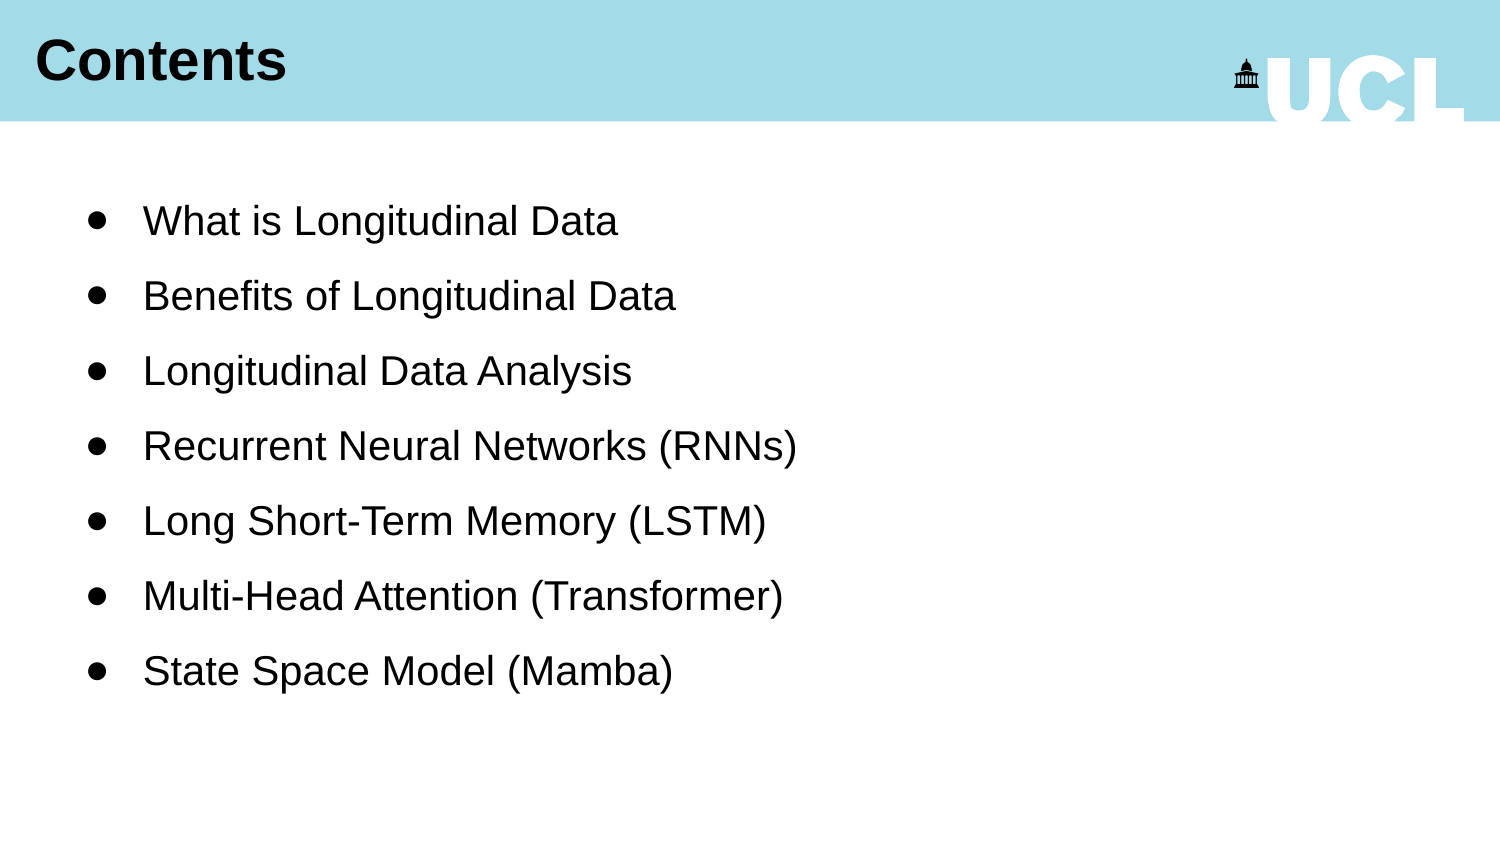

Contents
What is Longitudinal Data
Benefits of Longitudinal Data
Longitudinal Data Analysis
Recurrent Neural Networks (RNNs)
Long Short-Term Memory (LSTM)
Multi-Head Attention (Transformer)
State Space Model (Mamba)